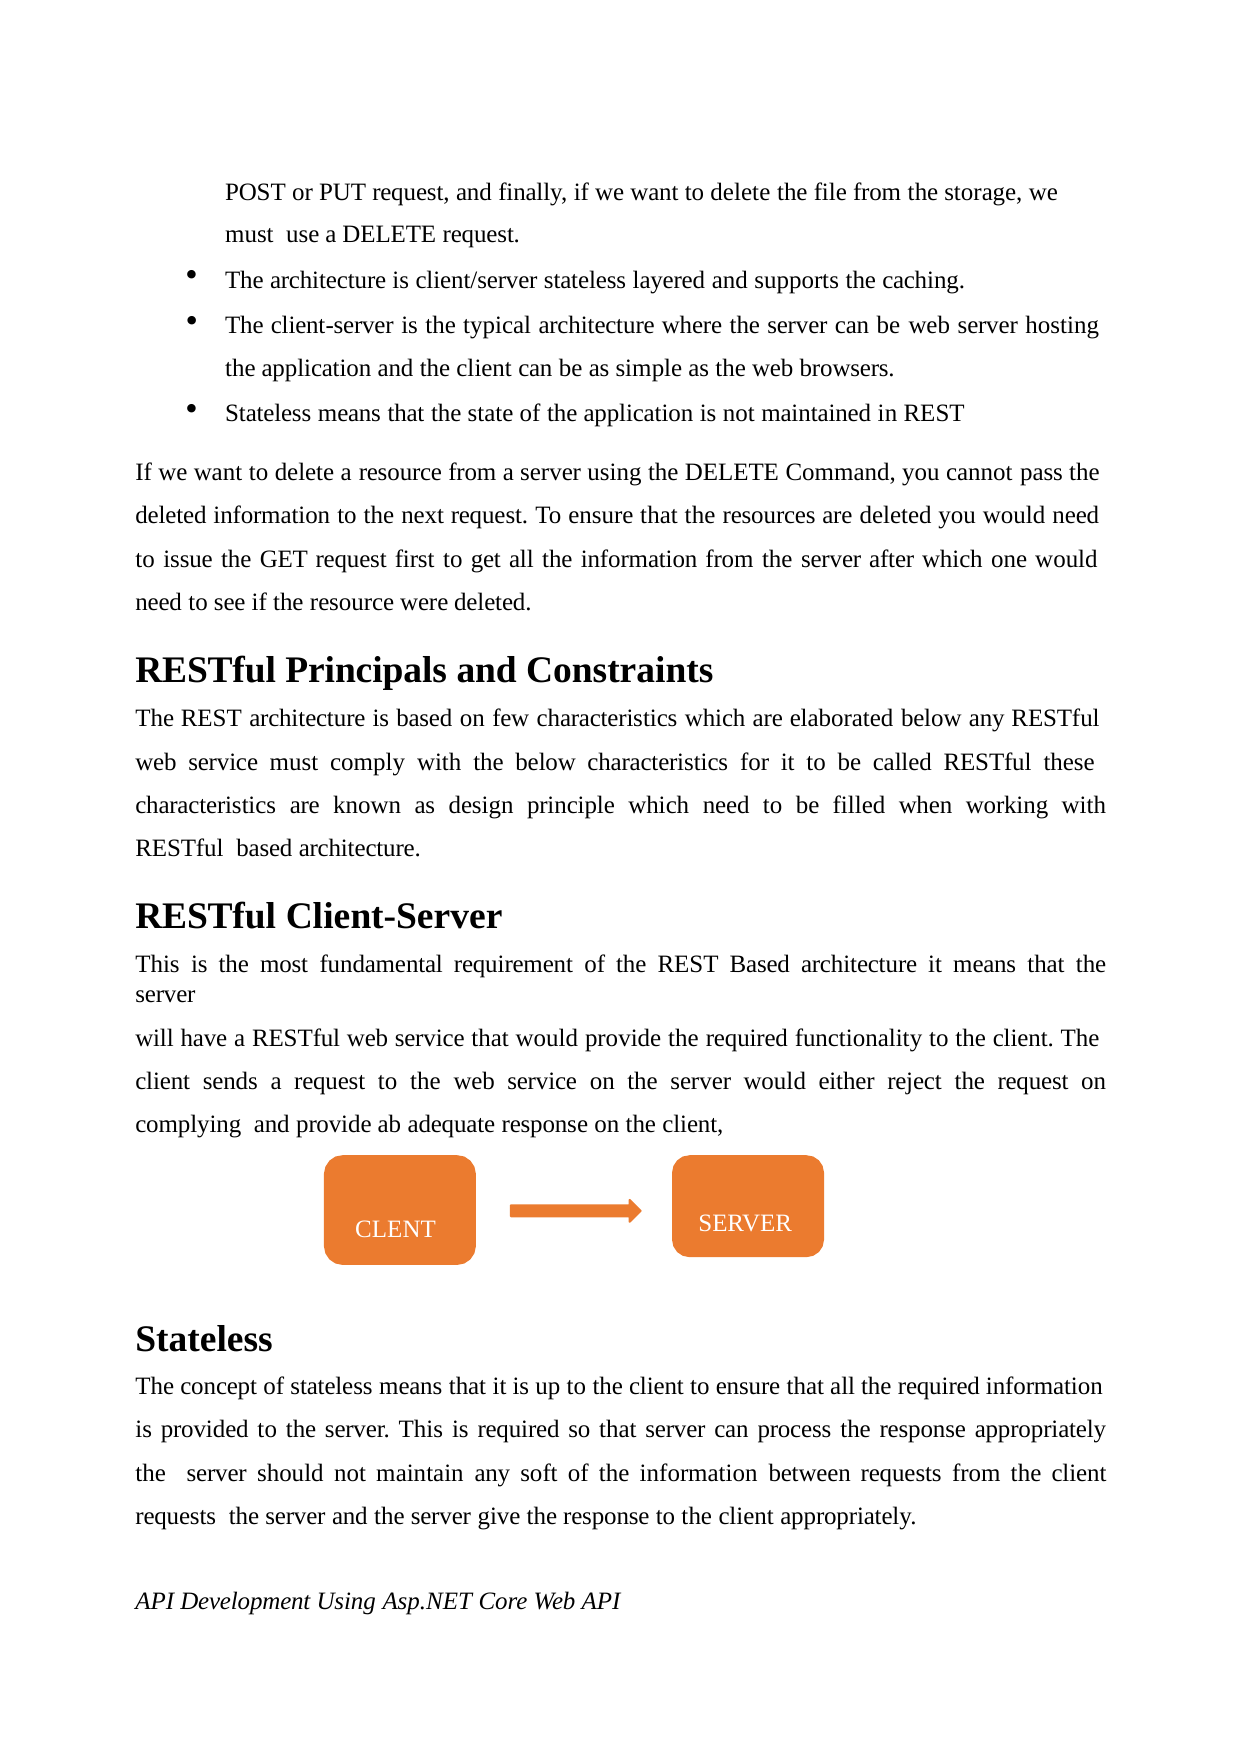

POST or PUT request, and finally, if we want to delete the file from the storage, we must  use a DELETE request.
The architecture is client/server stateless layered and supports the caching.
The client-server is the typical architecture where the server can be web server hosting  the application and the client can be as simple as the web browsers.
Stateless means that the state of the application is not maintained in REST
If we want to delete a resource from a server using the DELETE Command, you cannot pass the  deleted information to the next request. To ensure that the resources are deleted you would need  to issue the GET request first to get all the information from the server after which one would  need to see if the resource were deleted.

RESTful Principals and Constraints
The REST architecture is based on few characteristics which are elaborated below any RESTful
web service must comply with the below characteristics for it to be called RESTful these  characteristics are known as design principle which need to be filled when working with RESTful  based architecture.

RESTful Client-Server
This is the most fundamental requirement of the REST Based architecture it means that the server
will have a RESTful web service that would provide the required functionality to the client. The  client sends a request to the web service on the server would either reject the request on complying  and provide ab adequate response on the client,

SERVER
CLENT
Stateless
The concept of stateless means that it is up to the client to ensure that all the required information
is provided to the server. This is required so that server can process the response appropriately the  server should not maintain any soft of the information between requests from the client requests  the server and the server give the response to the client appropriately.
API Development Using Asp.NET Core Web API